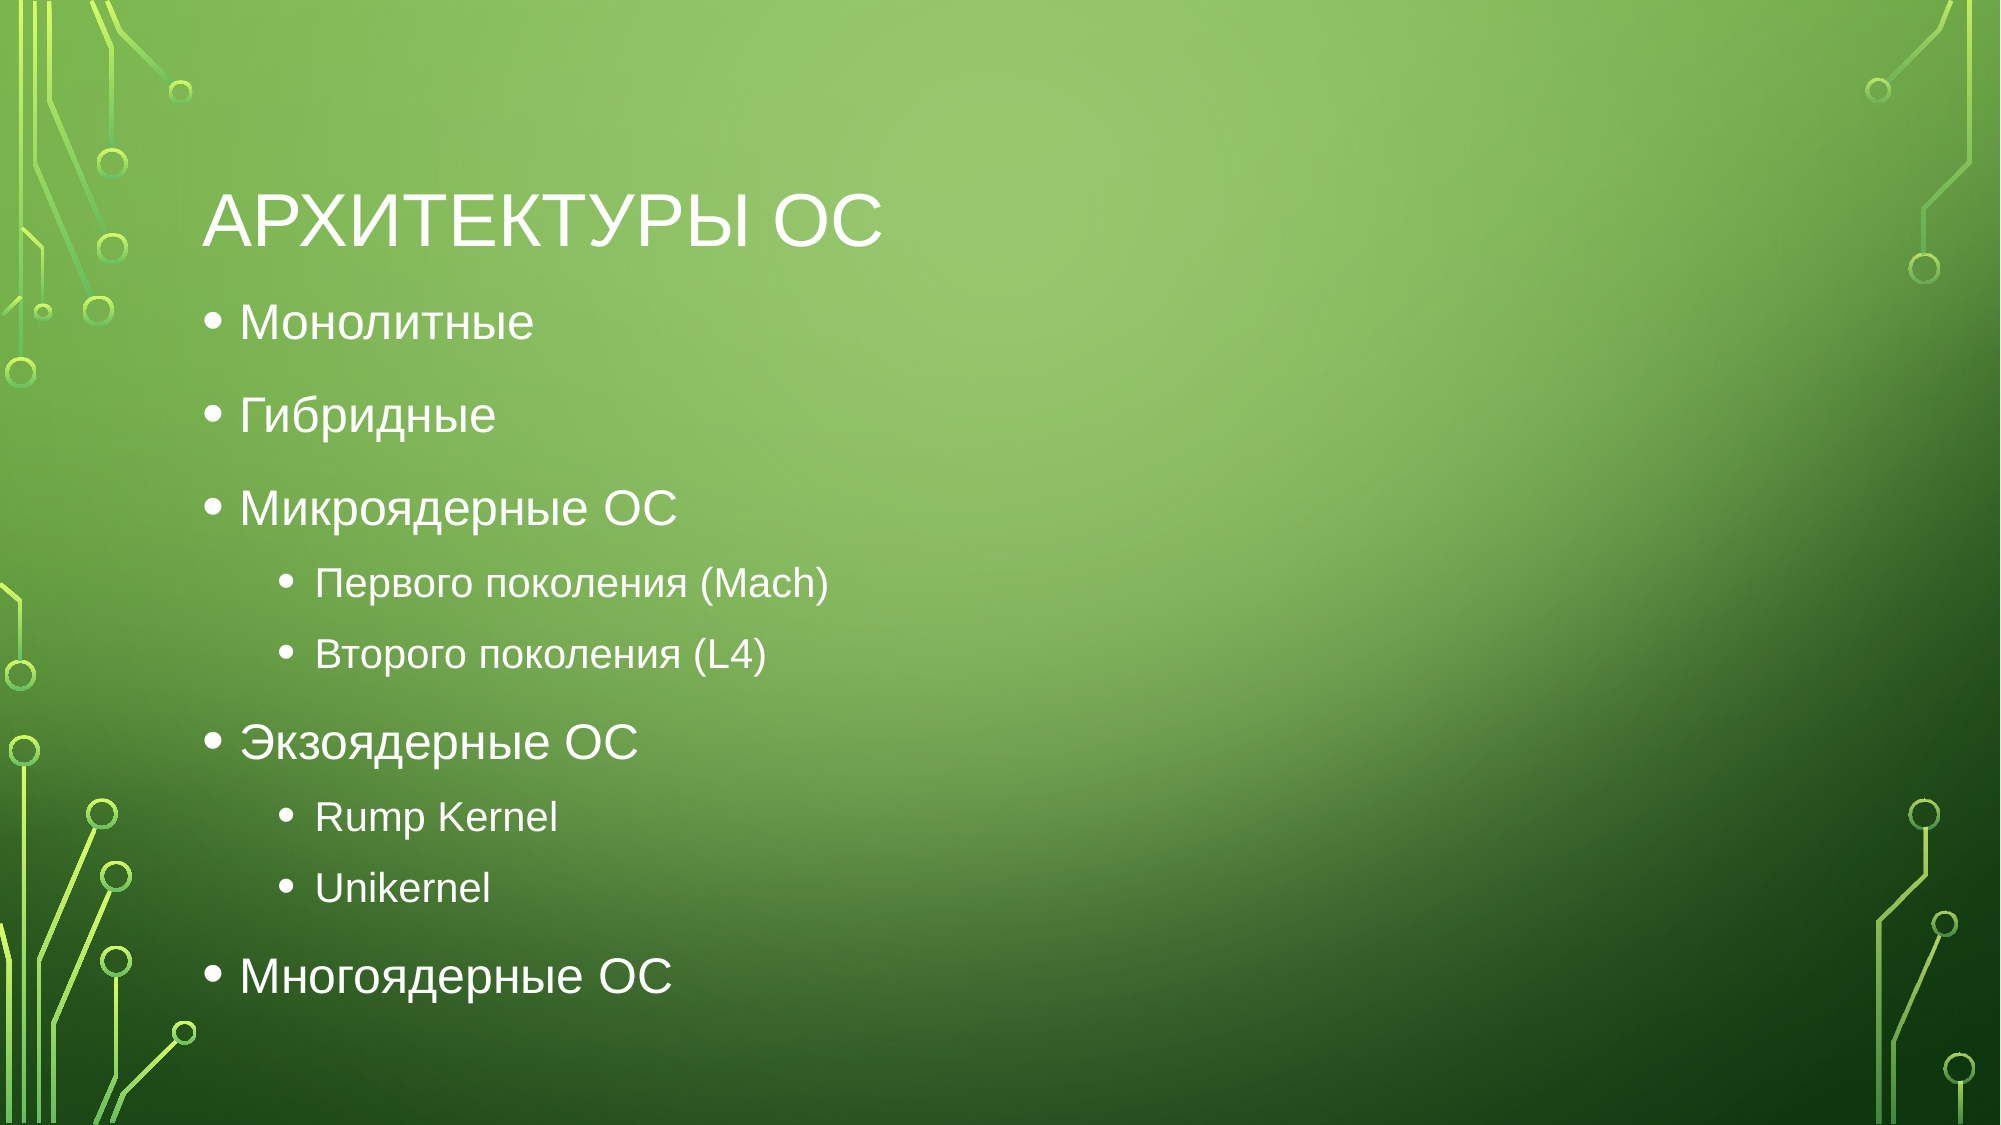

# Архитектуры ОС
Монолитные
Гибридные
Микроядерные ОС
Первого поколения (Mach)
Второго поколения (L4)
Экзоядерные ОС
Rump Kernel
Unikernel
Многоядерные ОС